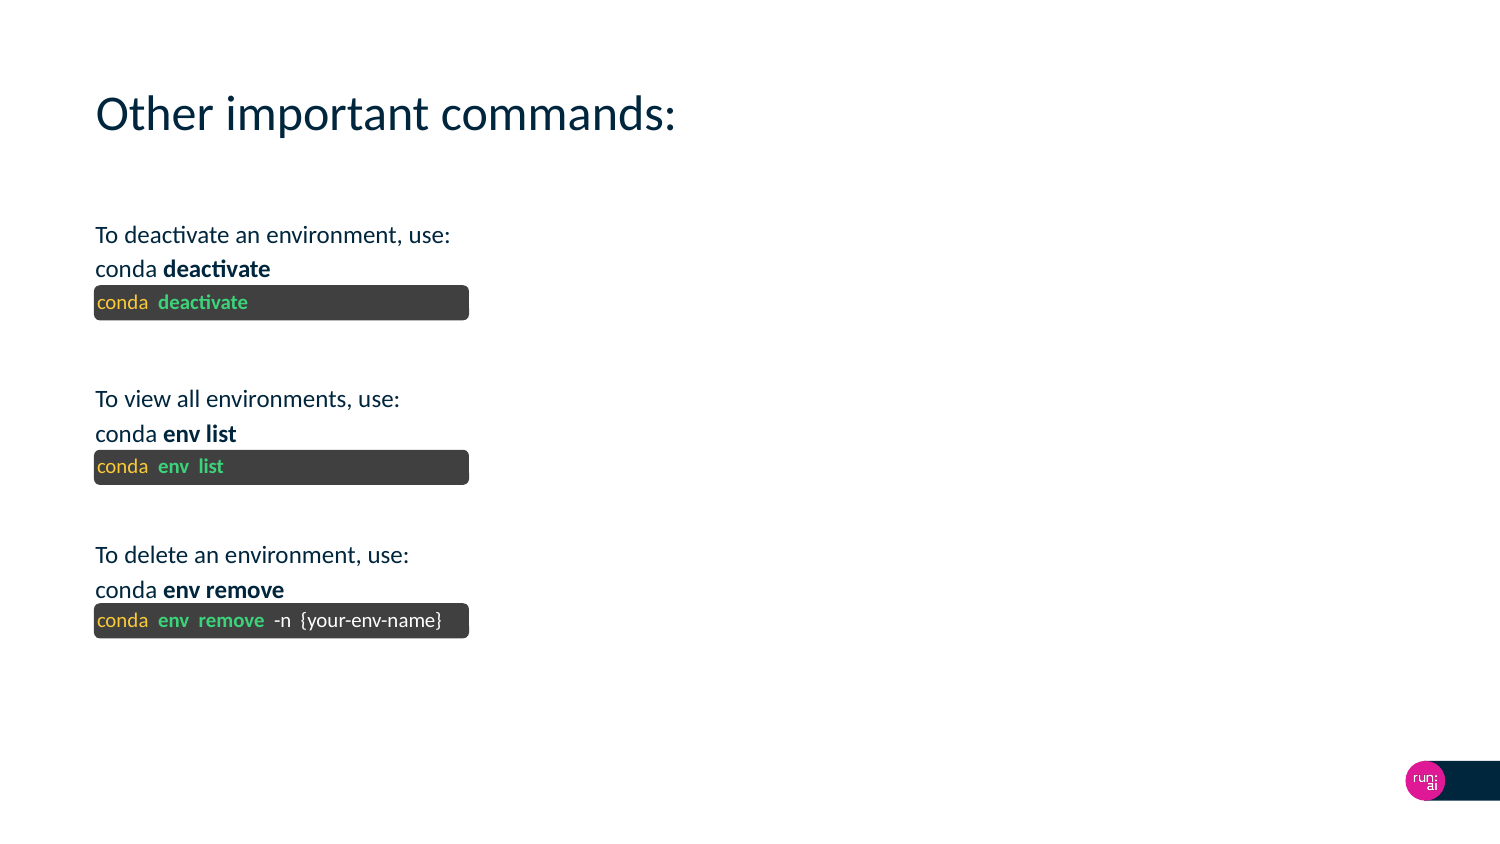

# Other important commands:
To deactivate an environment, use:
conda deactivate
conda  deactivate
To view all environments, use:
conda env list
conda  env  list
To delete an environment, use:
conda env remove
conda  env  remove  -n  {your-env-name}